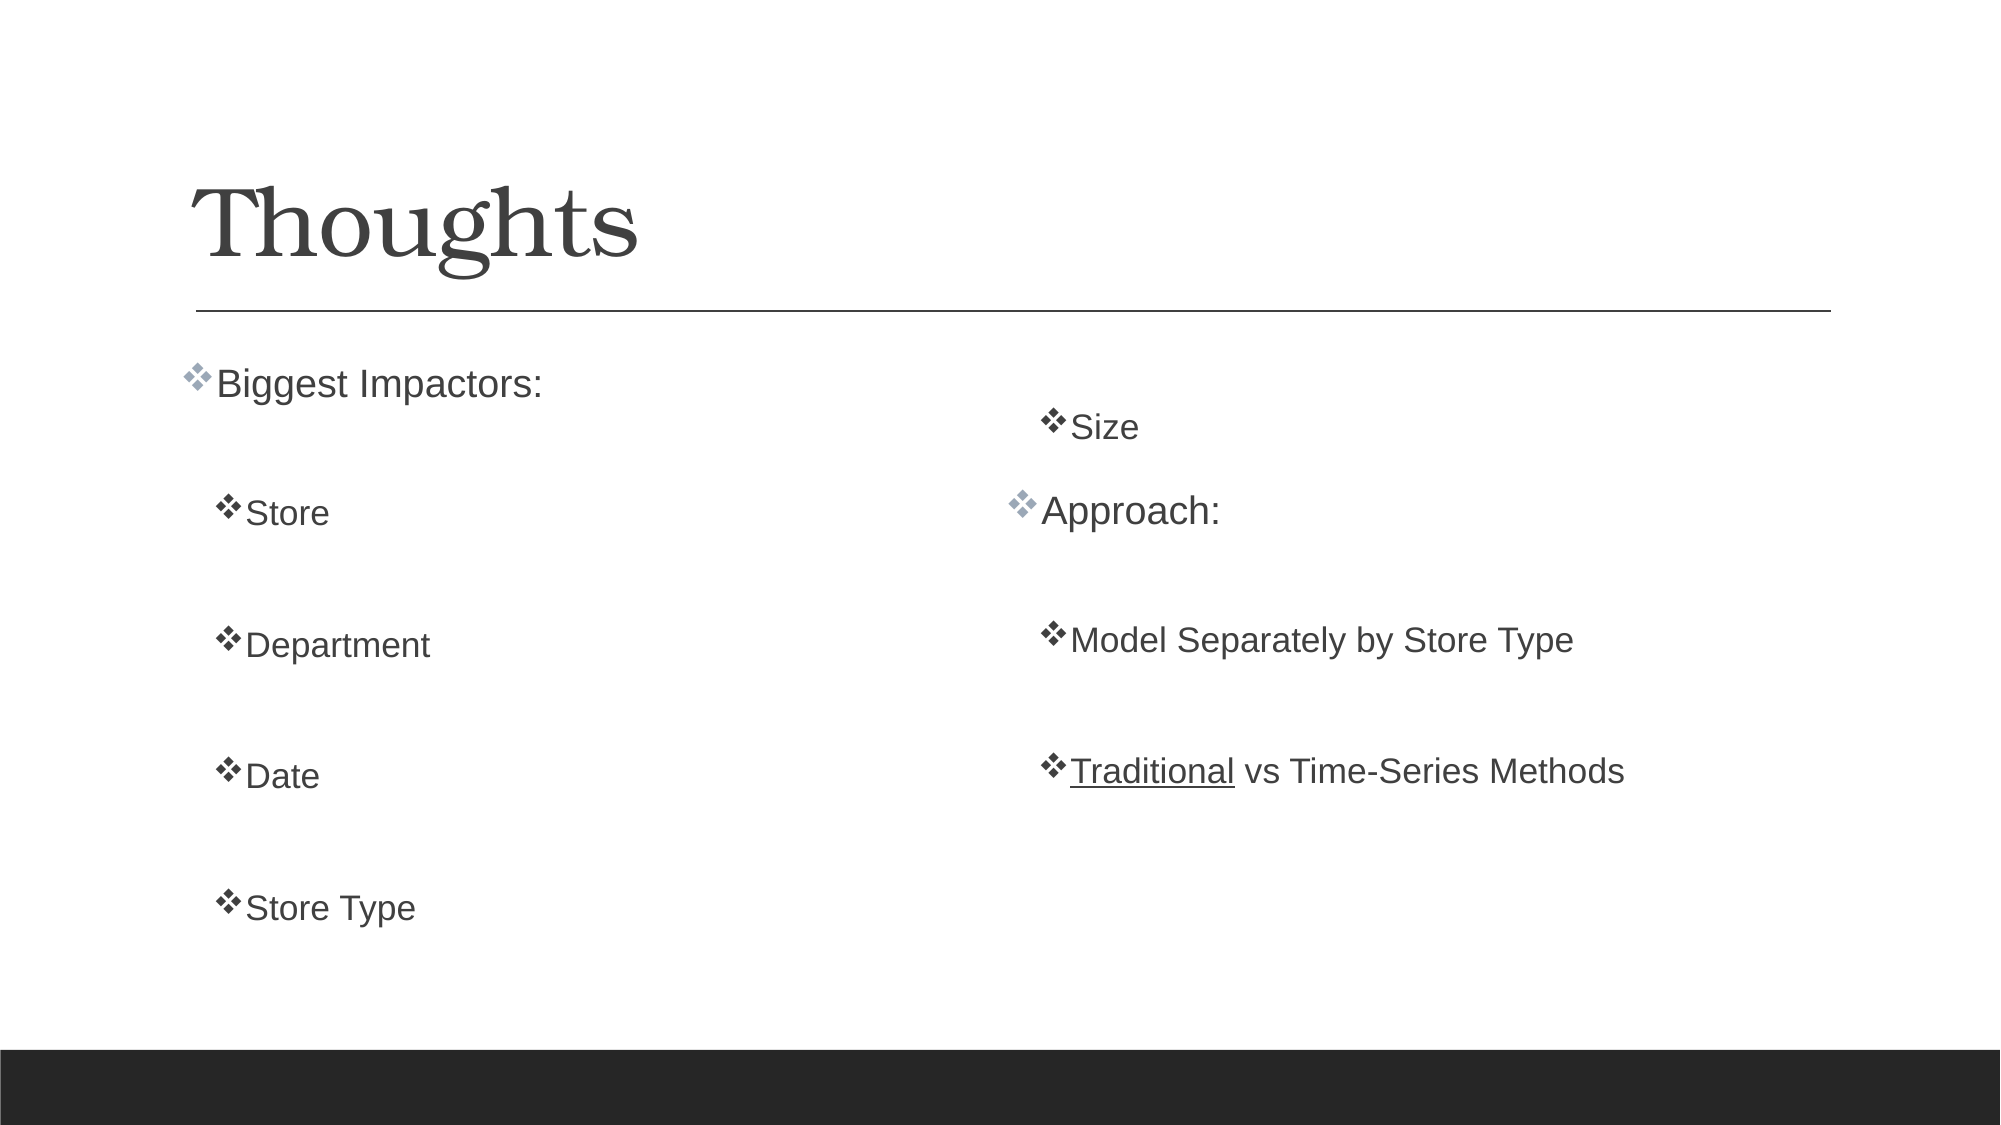

# Thoughts
Biggest Impactors:

Store

Department

Date

Store Type

Size
Approach:

Model Separately by Store Type

Traditional vs Time-Series Methods